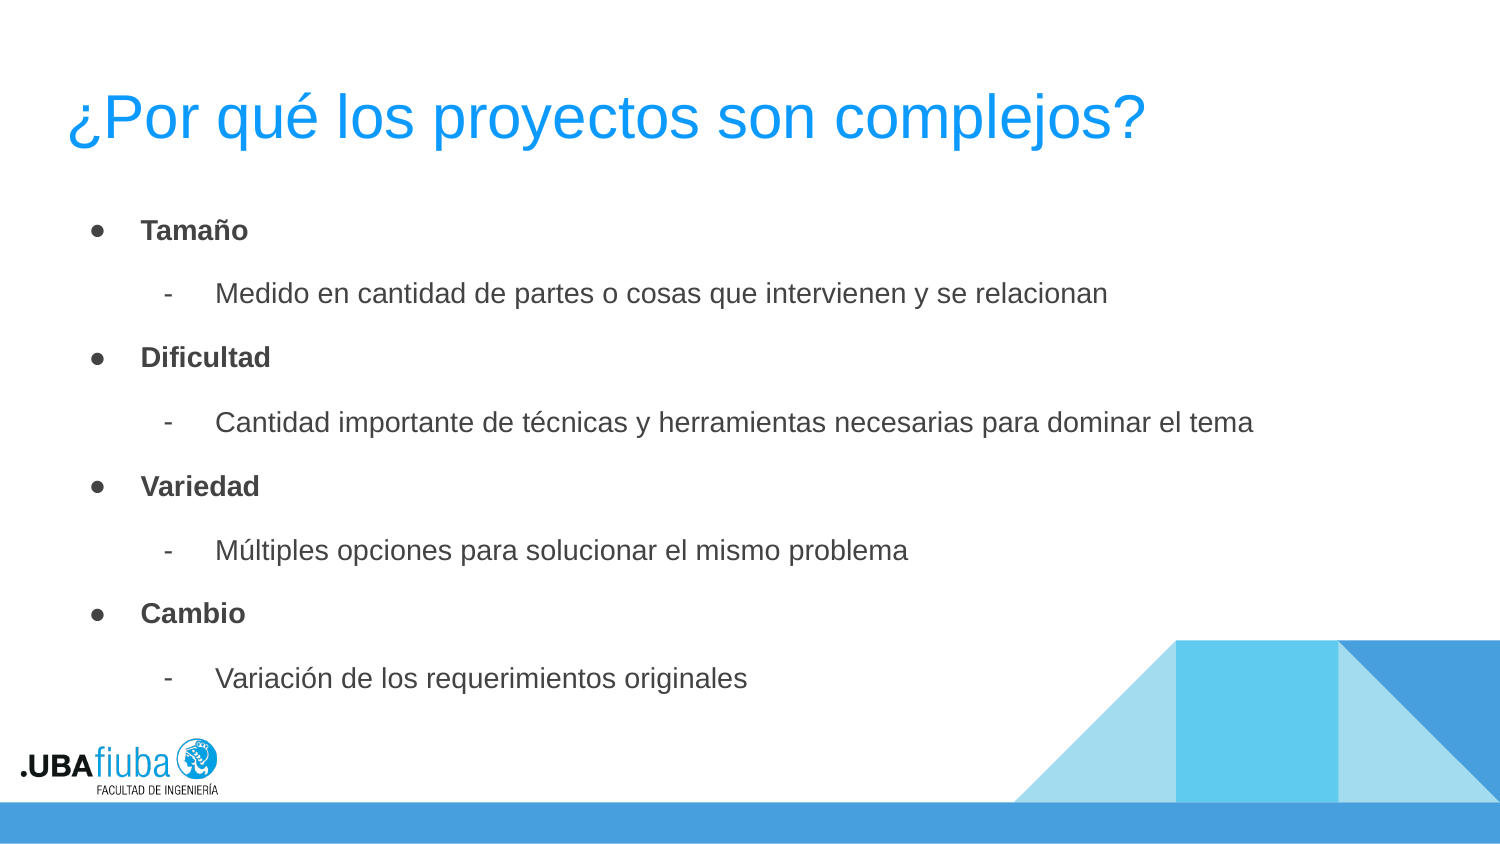

# ¿Por qué los proyectos son complejos?
Tamaño
Medido en cantidad de partes o cosas que intervienen y se relacionan
Dificultad
Cantidad importante de técnicas y herramientas necesarias para dominar el tema
Variedad
Múltiples opciones para solucionar el mismo problema
Cambio
Variación de los requerimientos originales